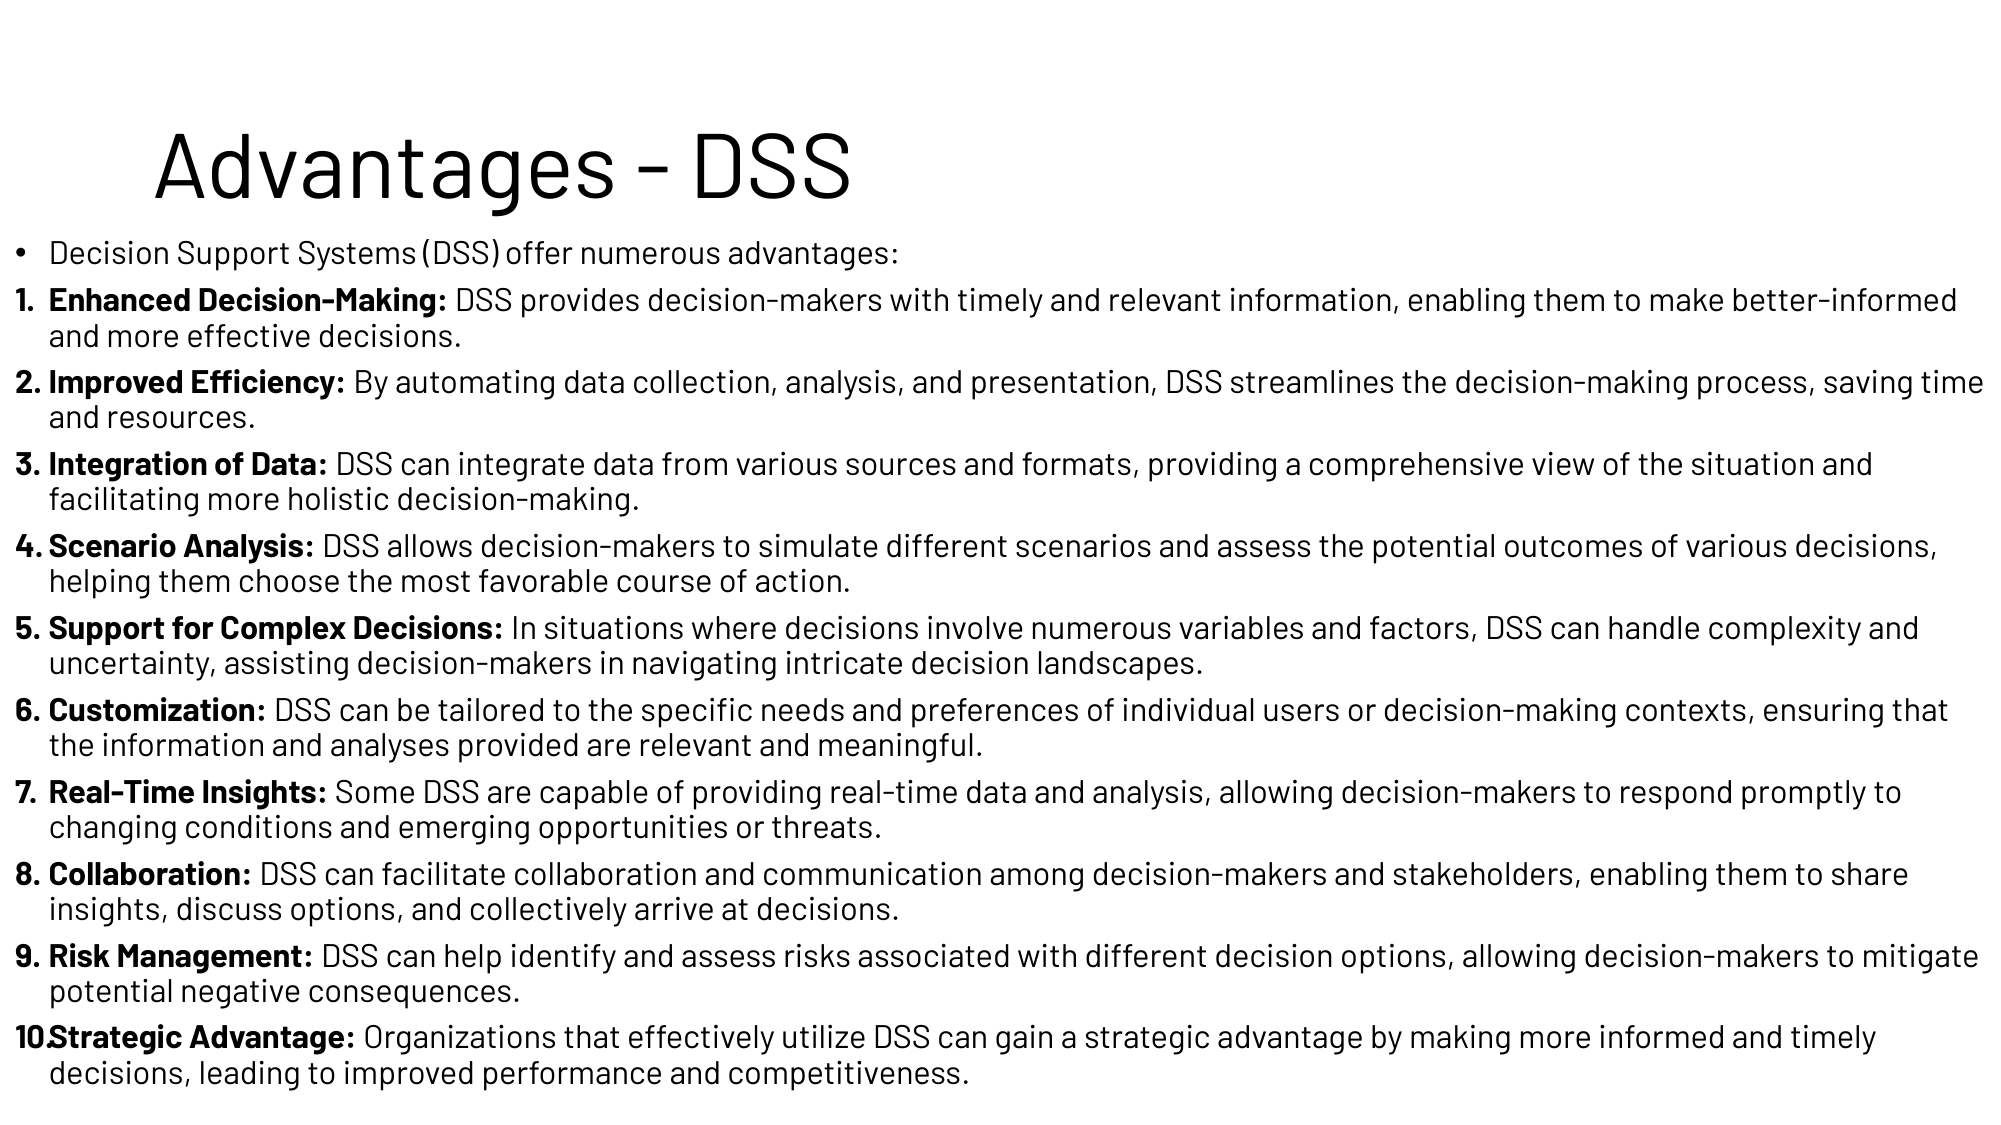

# Advantages - DSS
Decision Support Systems (DSS) offer numerous advantages:
Enhanced Decision-Making: DSS provides decision-makers with timely and relevant information, enabling them to make better-informed and more effective decisions.
Improved Efficiency: By automating data collection, analysis, and presentation, DSS streamlines the decision-making process, saving time and resources.
Integration of Data: DSS can integrate data from various sources and formats, providing a comprehensive view of the situation and facilitating more holistic decision-making.
Scenario Analysis: DSS allows decision-makers to simulate different scenarios and assess the potential outcomes of various decisions, helping them choose the most favorable course of action.
Support for Complex Decisions: In situations where decisions involve numerous variables and factors, DSS can handle complexity and uncertainty, assisting decision-makers in navigating intricate decision landscapes.
Customization: DSS can be tailored to the specific needs and preferences of individual users or decision-making contexts, ensuring that the information and analyses provided are relevant and meaningful.
Real-Time Insights: Some DSS are capable of providing real-time data and analysis, allowing decision-makers to respond promptly to changing conditions and emerging opportunities or threats.
Collaboration: DSS can facilitate collaboration and communication among decision-makers and stakeholders, enabling them to share insights, discuss options, and collectively arrive at decisions.
Risk Management: DSS can help identify and assess risks associated with different decision options, allowing decision-makers to mitigate potential negative consequences.
Strategic Advantage: Organizations that effectively utilize DSS can gain a strategic advantage by making more informed and timely decisions, leading to improved performance and competitiveness.